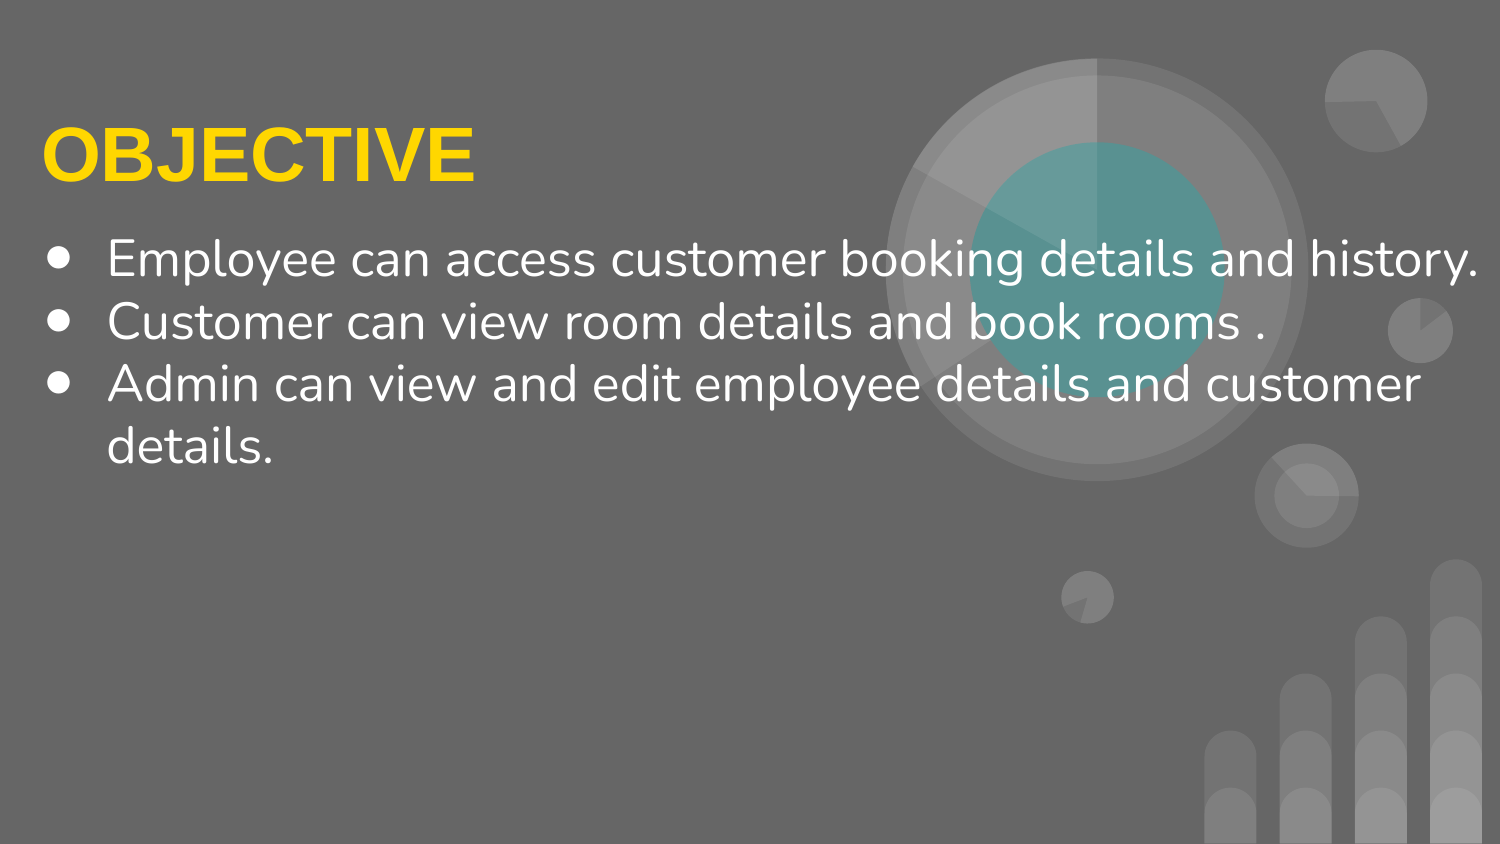

# OBJECTIVE
Employee can access customer booking details and history.
Customer can view room details and book rooms .
Admin can view and edit employee details and customer details.